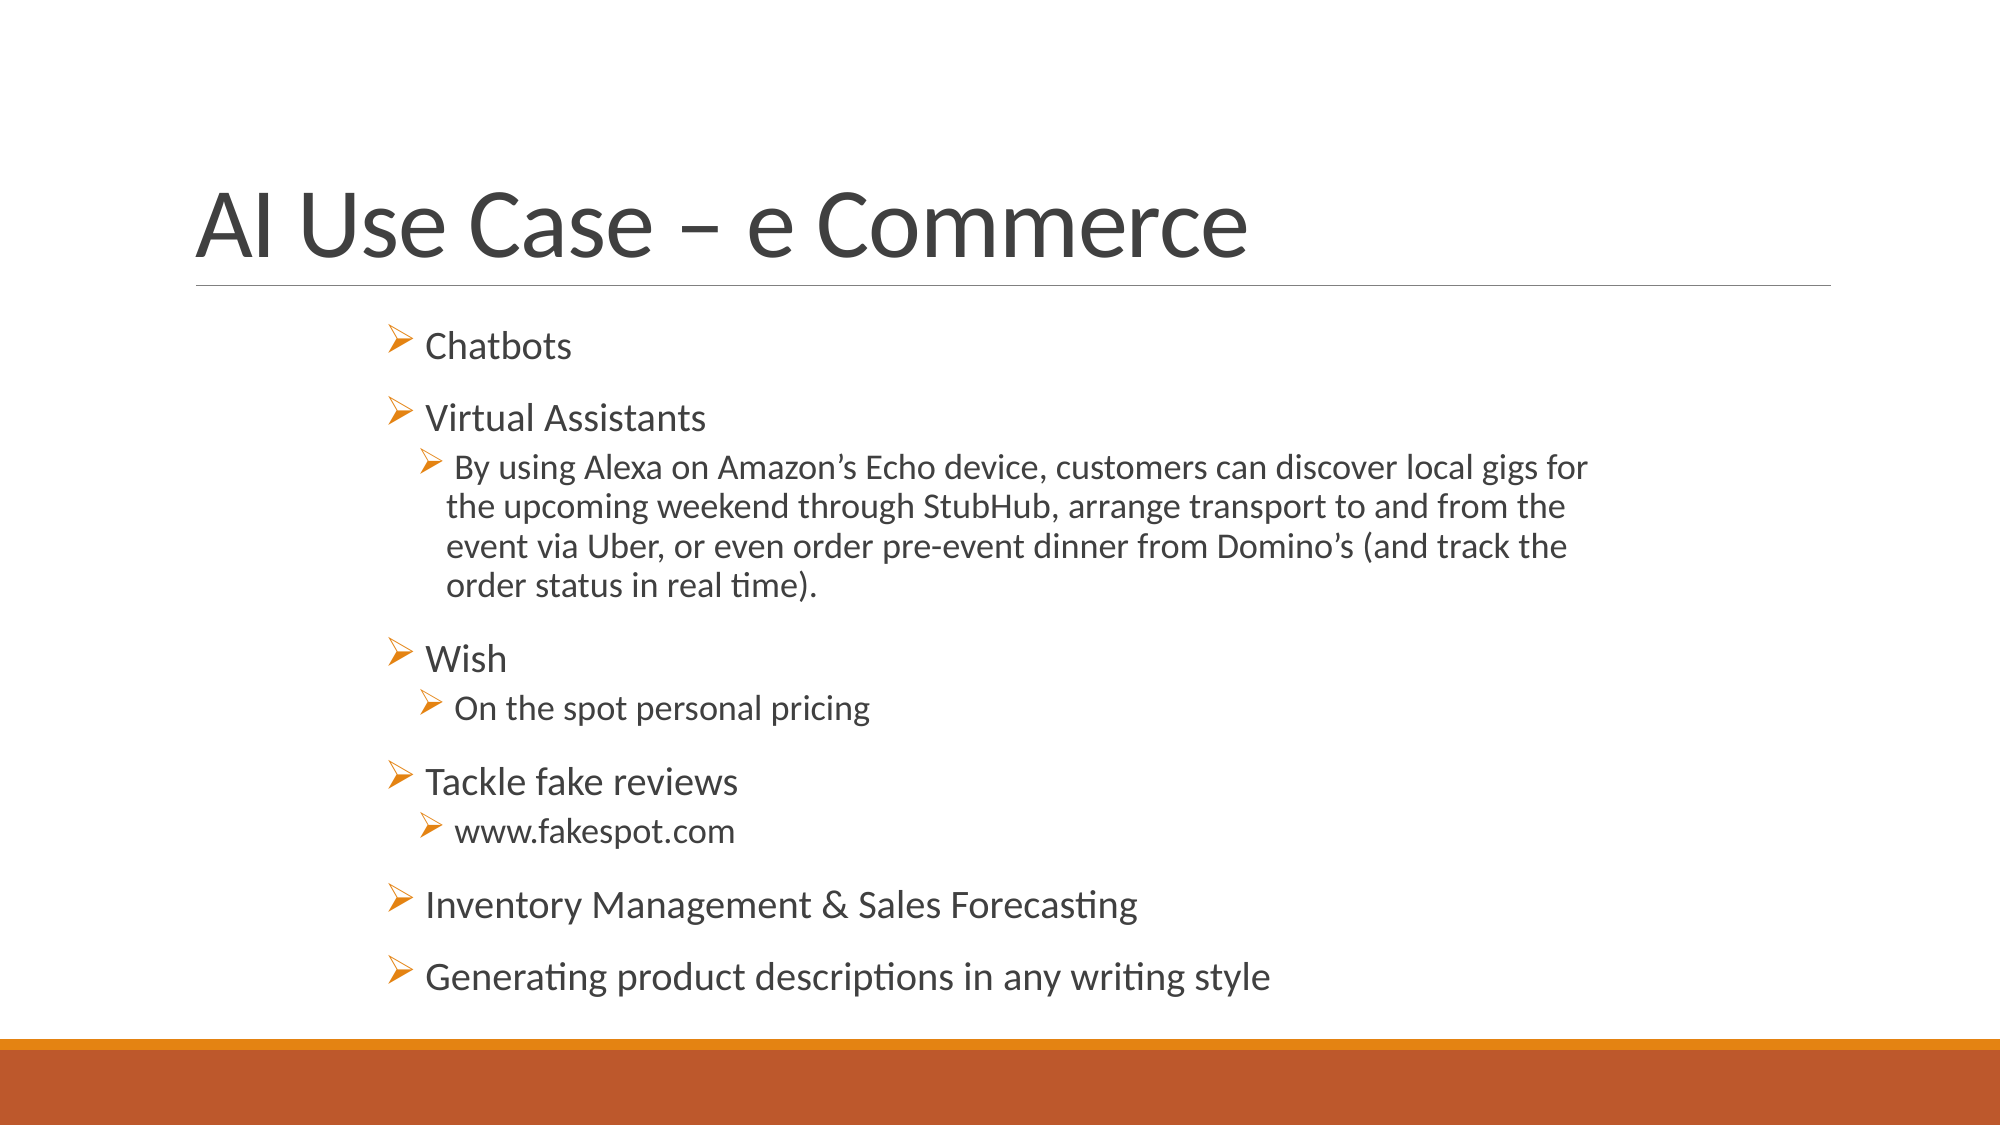

# AI Use Case – e Commerce
 Chatbots
 Virtual Assistants
 By using Alexa on Amazon’s Echo device, customers can discover local gigs for the upcoming weekend through StubHub, arrange transport to and from the event via Uber, or even order pre-event dinner from Domino’s (and track the order status in real time).
 Wish
 On the spot personal pricing
 Tackle fake reviews
 www.fakespot.com
 Inventory Management & Sales Forecasting
 Generating product descriptions in any writing style